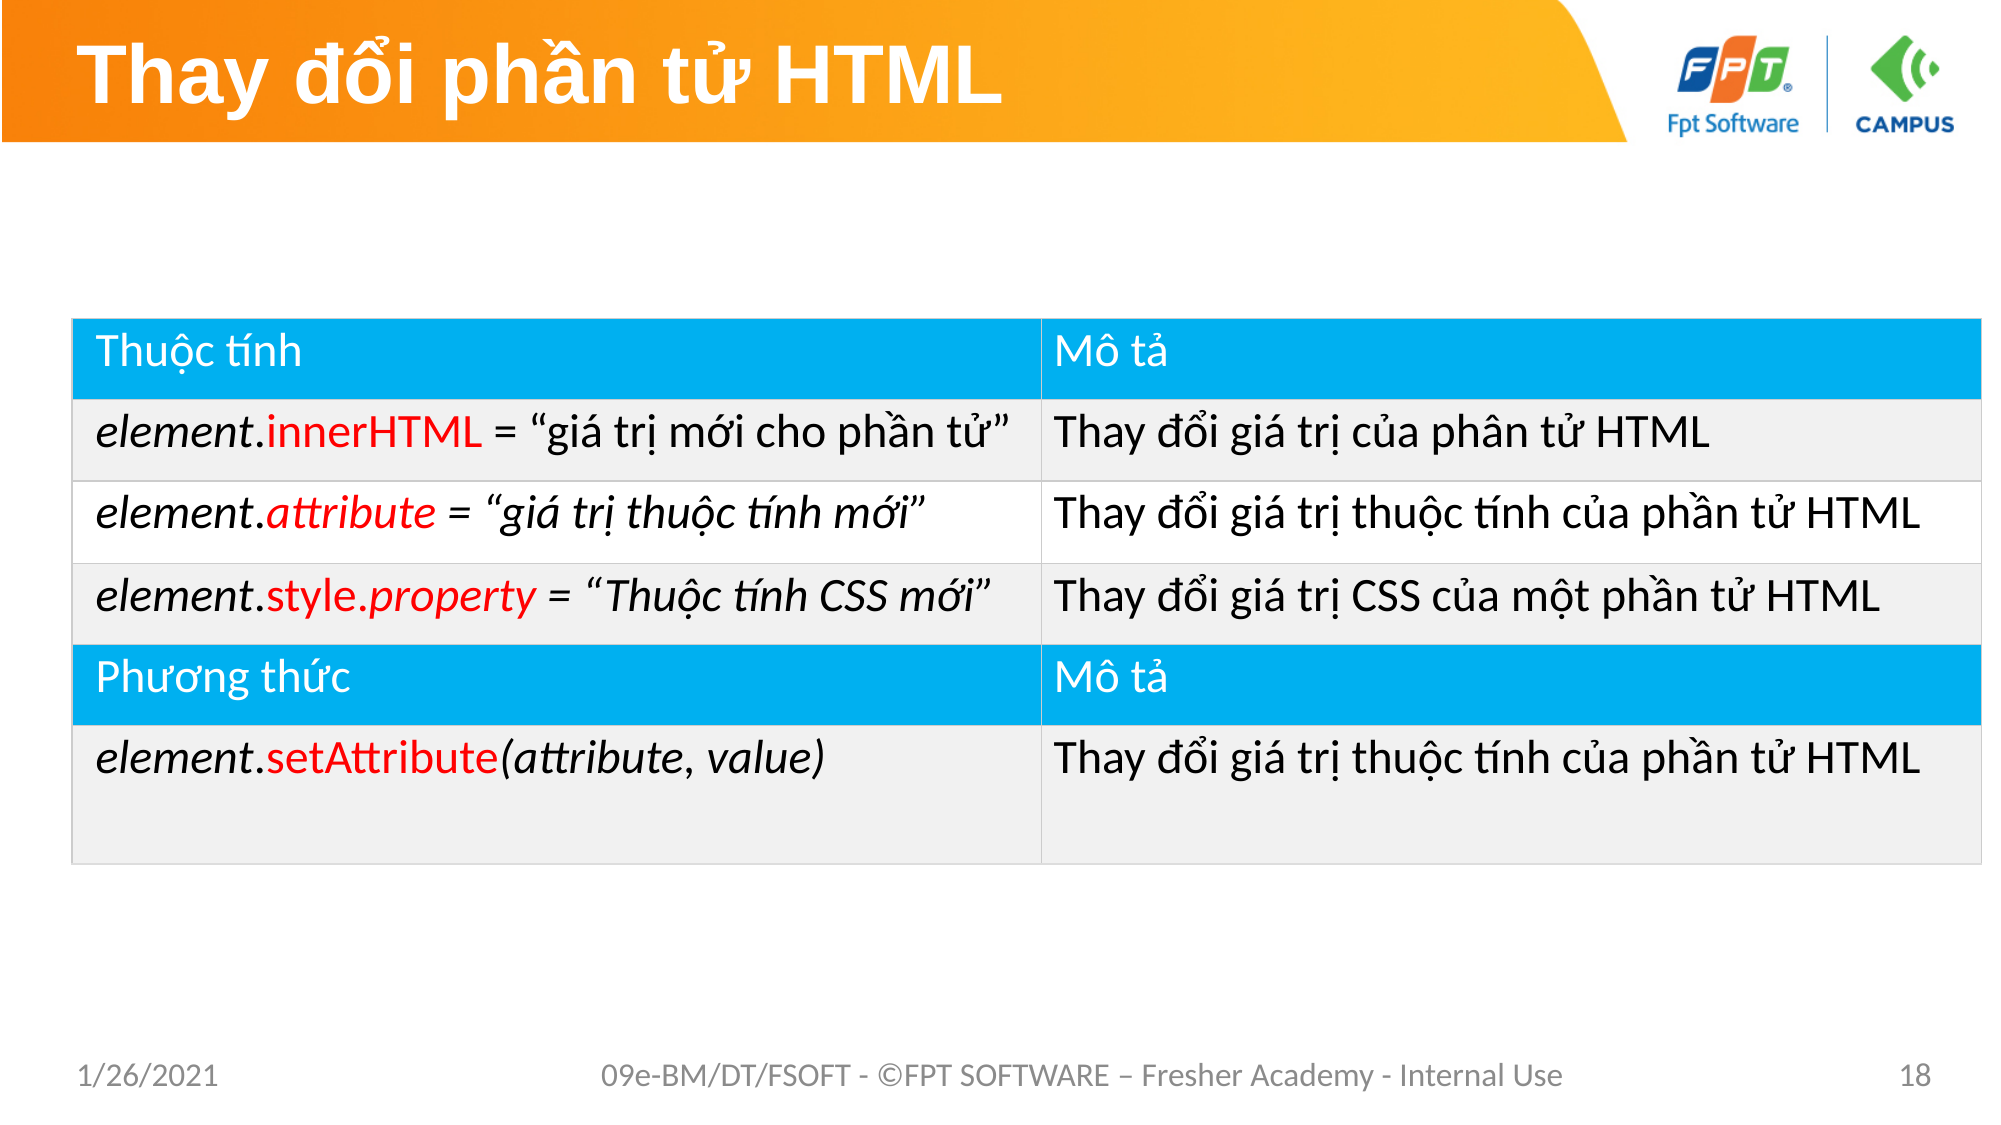

# Thay đổi phần tử HTML
| Thuộc tính | Mô tả |
| --- | --- |
| element.innerHTML = “giá trị mới cho phần tử” | Thay đổi giá trị của phân tử HTML |
| element.attribute = “giá trị thuộc tính mới” | Thay đổi giá trị thuộc tính của phần tử HTML |
| element.style.property = “Thuộc tính CSS mới” | Thay đổi giá trị CSS của một phần tử HTML |
| Phương thức | Mô tả |
| element.setAttribute(attribute, value) | Thay đổi giá trị thuộc tính của phần tử HTML |
1/26/2021
09e-BM/DT/FSOFT - ©FPT SOFTWARE – Fresher Academy - Internal Use
18